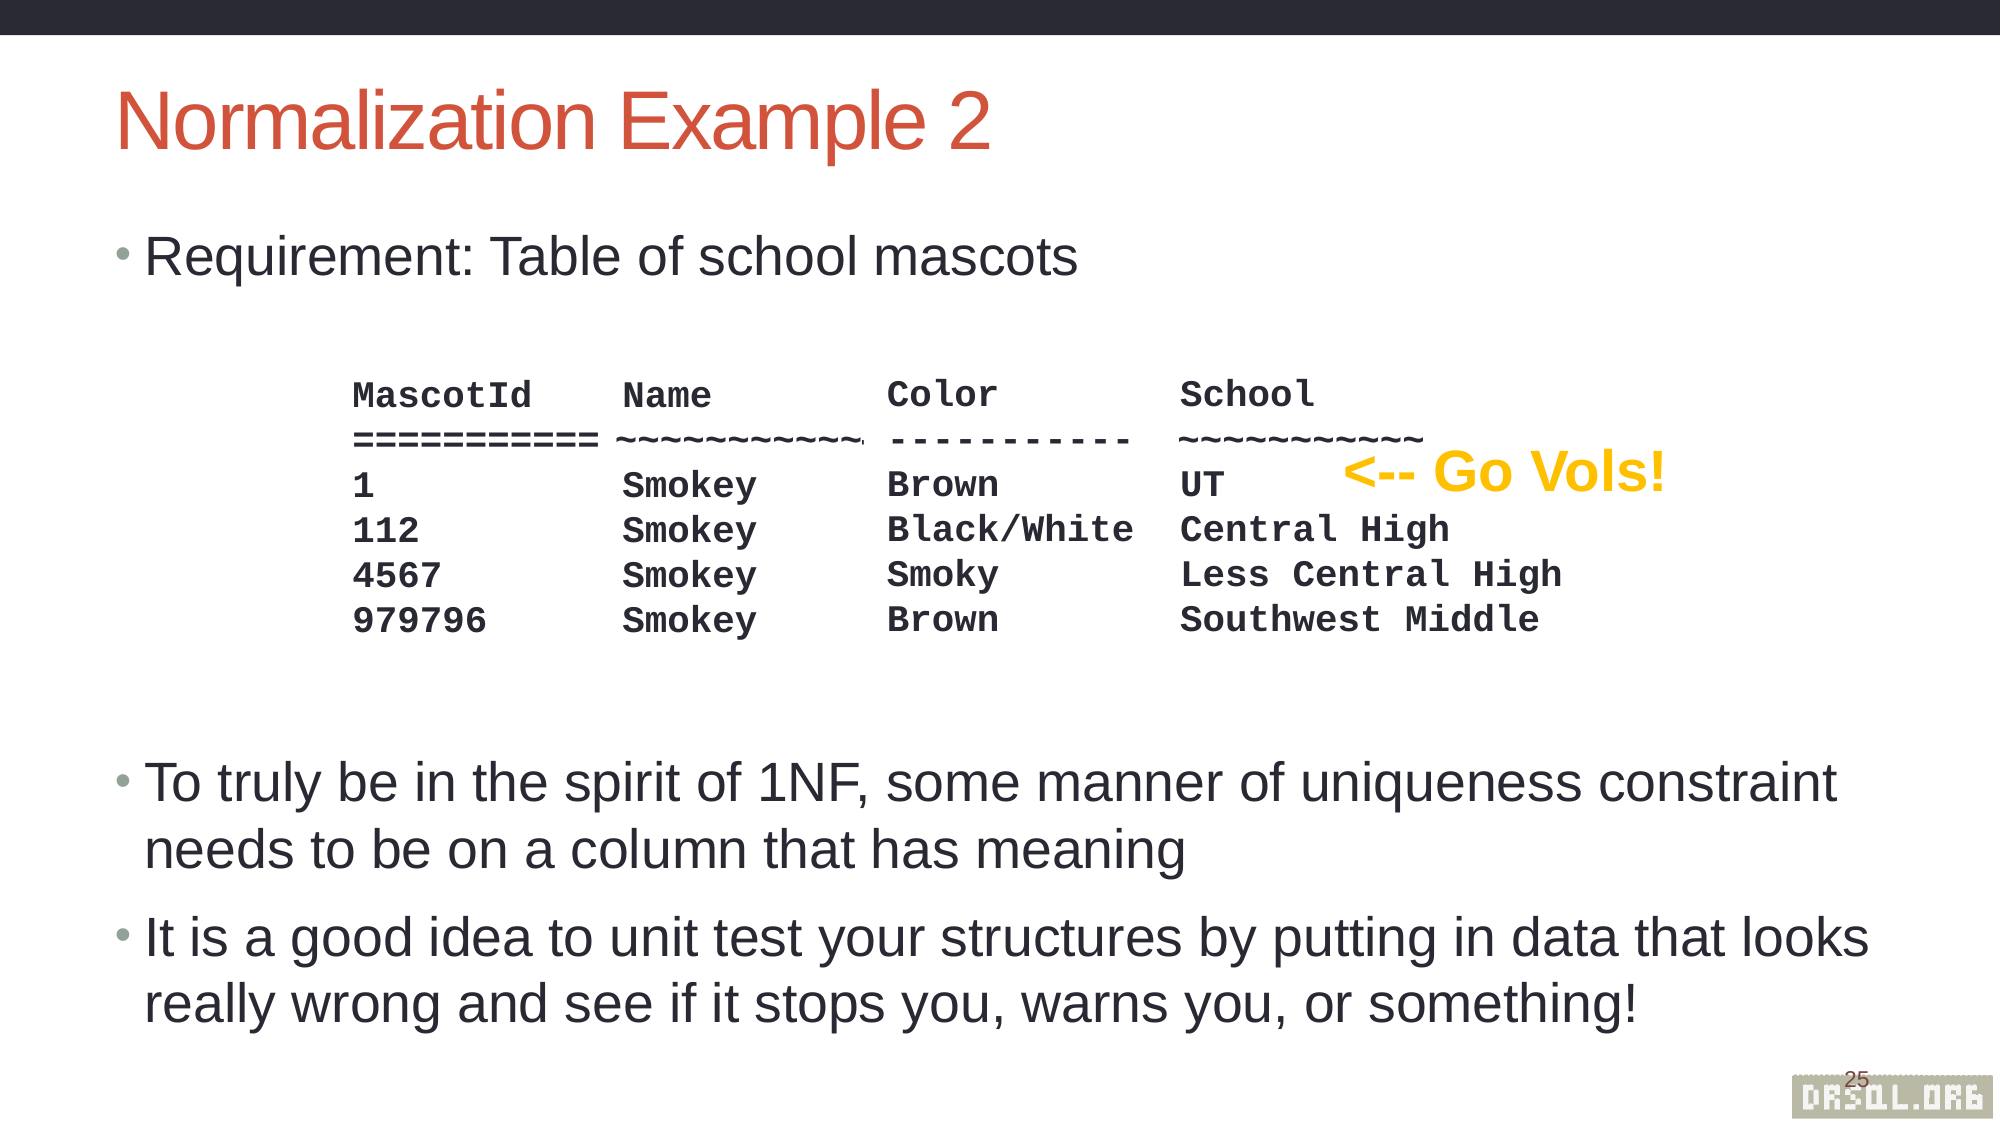

# Normalization Example 2
Requirement: Table of school mascots

To truly be in the spirit of 1NF, some manner of uniqueness constraint needs to be on a column that has meaning
It is a good idea to unit test your structures by putting in data that looks really wrong and see if it stops you, warns you, or something!

Color
-----------
Brown
Black/White
Smoky
Brown
School
-----------
UT
Central High
Less Central High
Southwest Middle
MascotId    Name
=========== -----------
1           Smokey
112         Smokey
4567        Smokey
979796      Smokey
~~~~~~~~~~~              ~~~~~~~~~~~

<-- Go Vols!